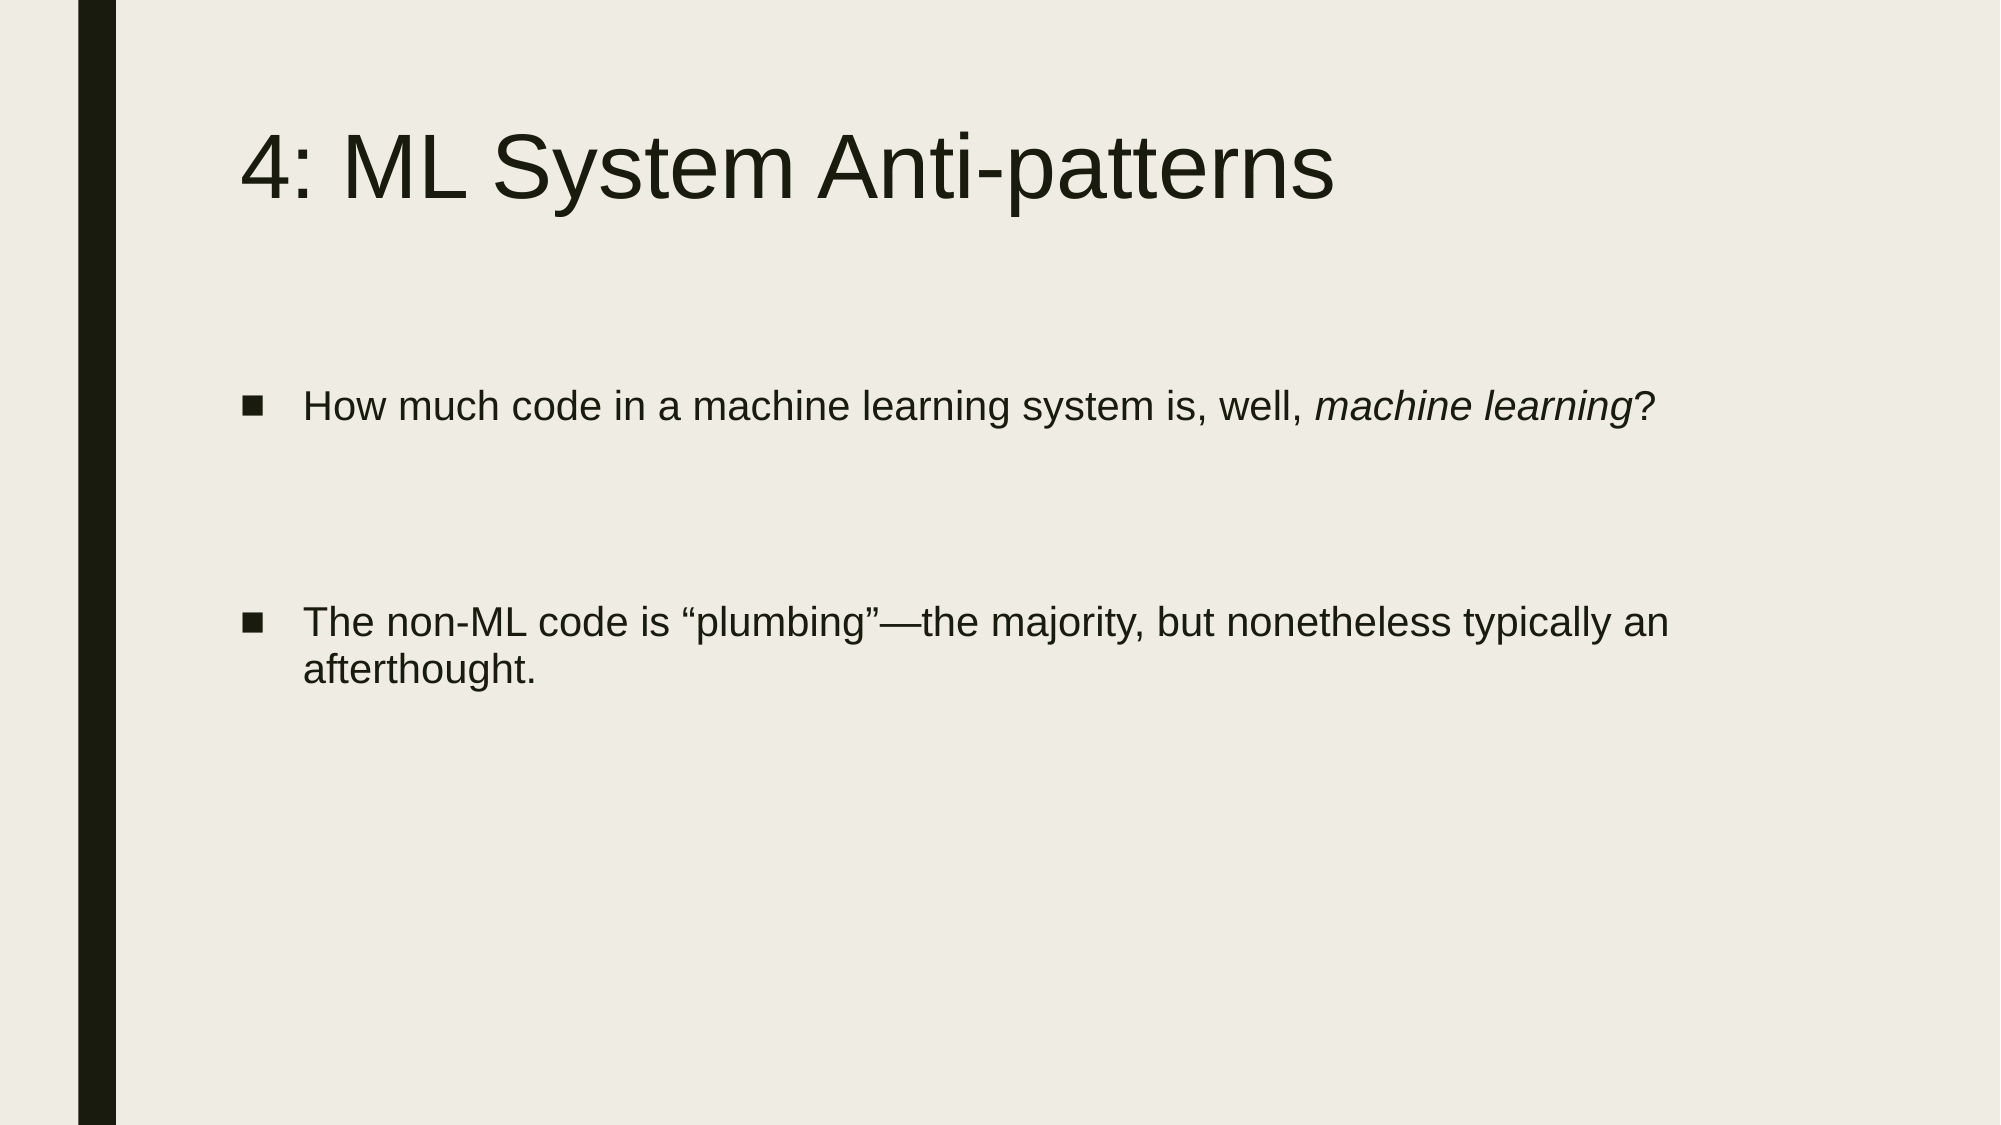

# 4: ML System Anti-patterns
How much code in a machine learning system is, well, machine learning?

The non-ML code is “plumbing”—the majority, but nonetheless typically an afterthought.